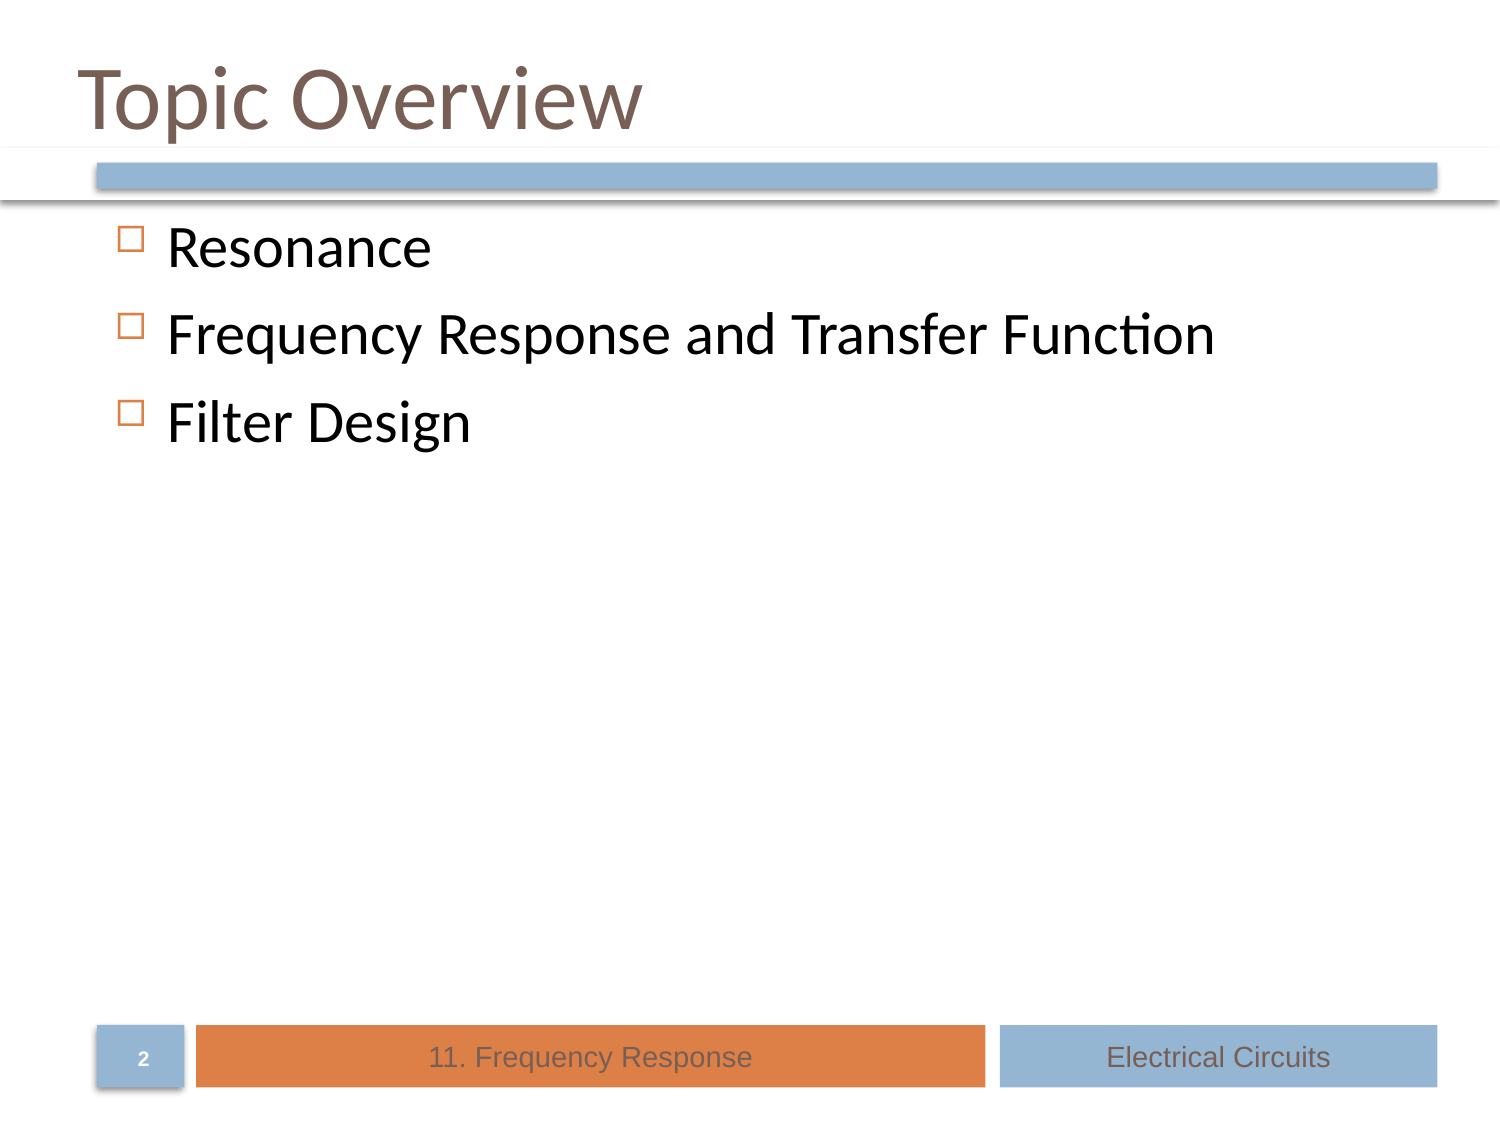

# Topic Overview
Resonance
Frequency Response and Transfer Function
Filter Design

11. Frequency Response
Electrical Circuits
2